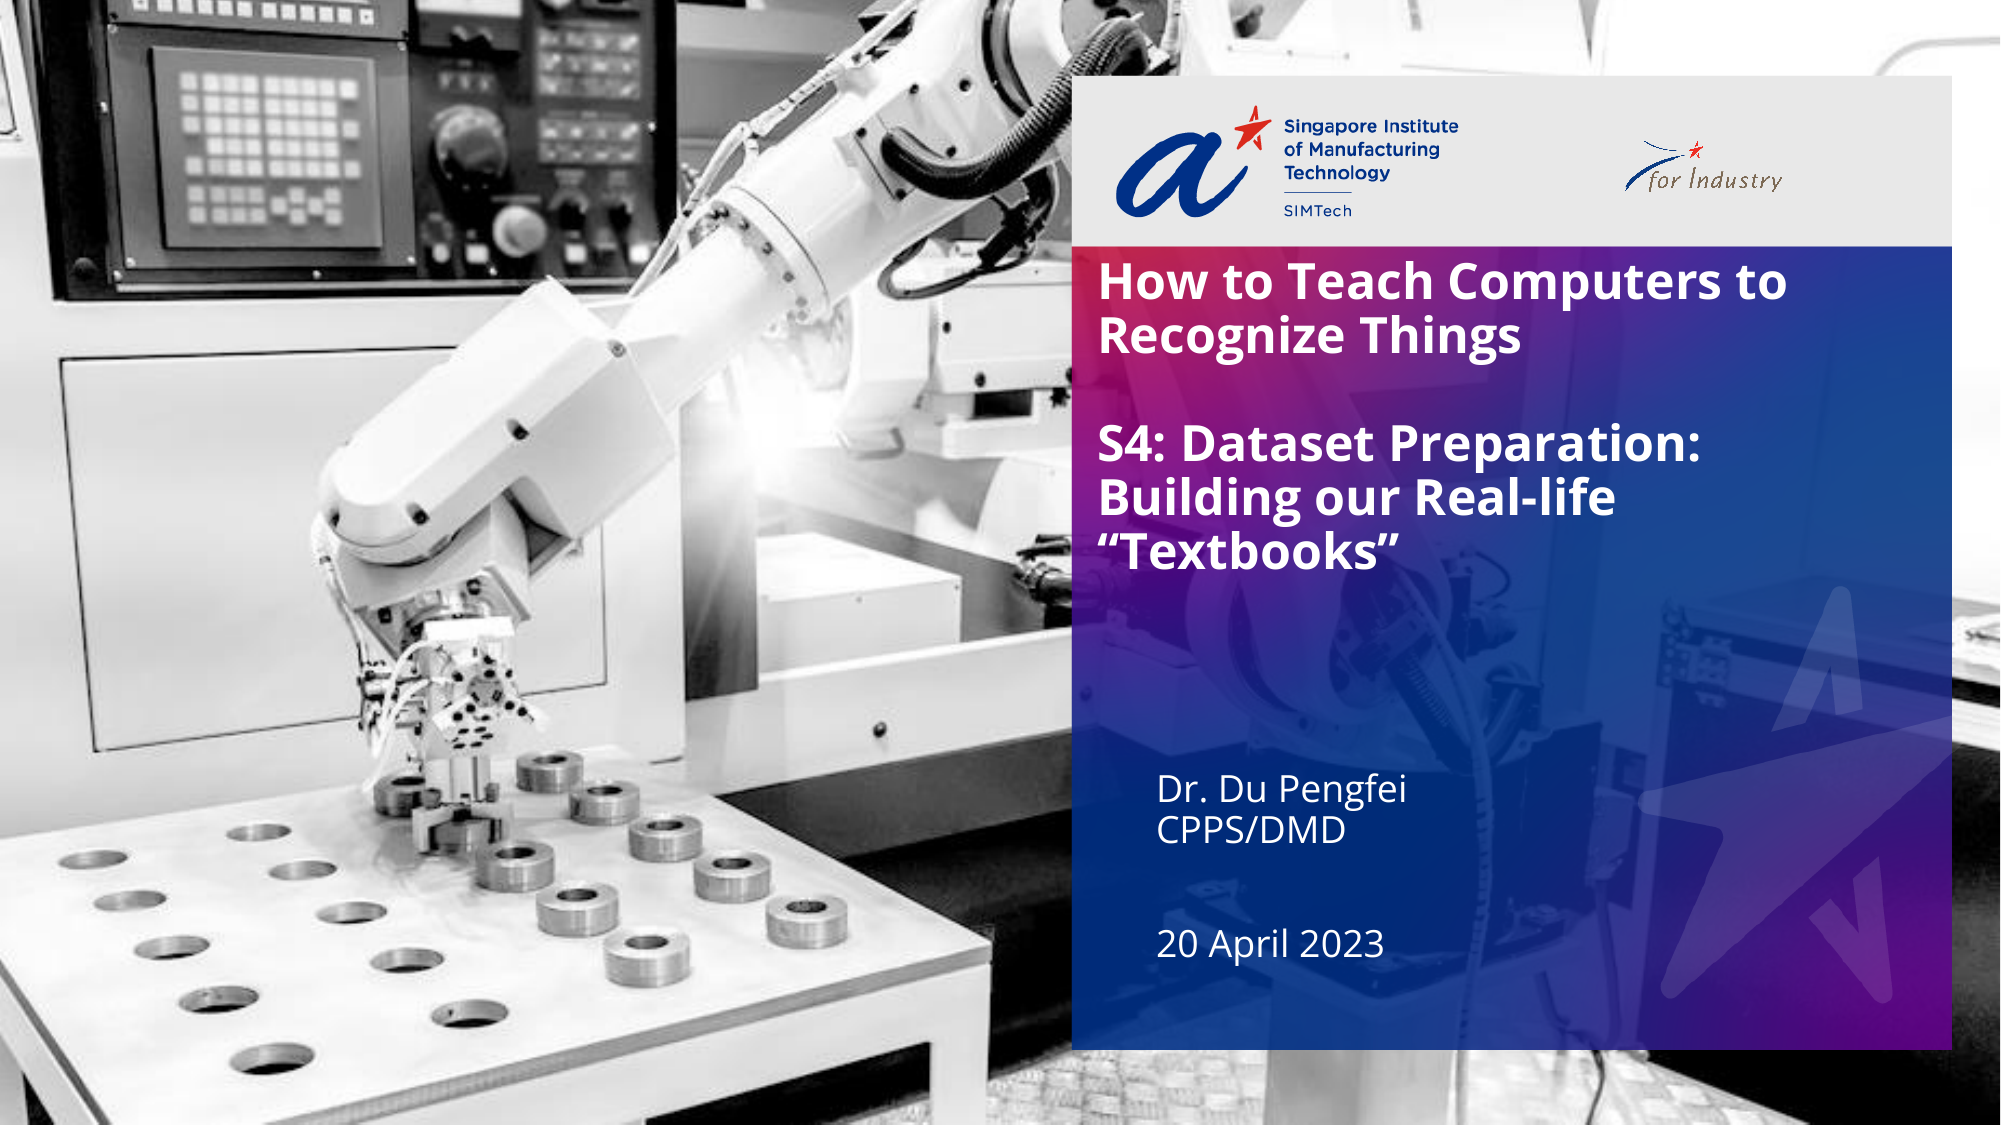

# How to Teach Computers to Recognize Things S4: Dataset Preparation: Building our Real-life “Textbooks”

Dr. Du Pengfei
CPPS/DMD

20 April 2023